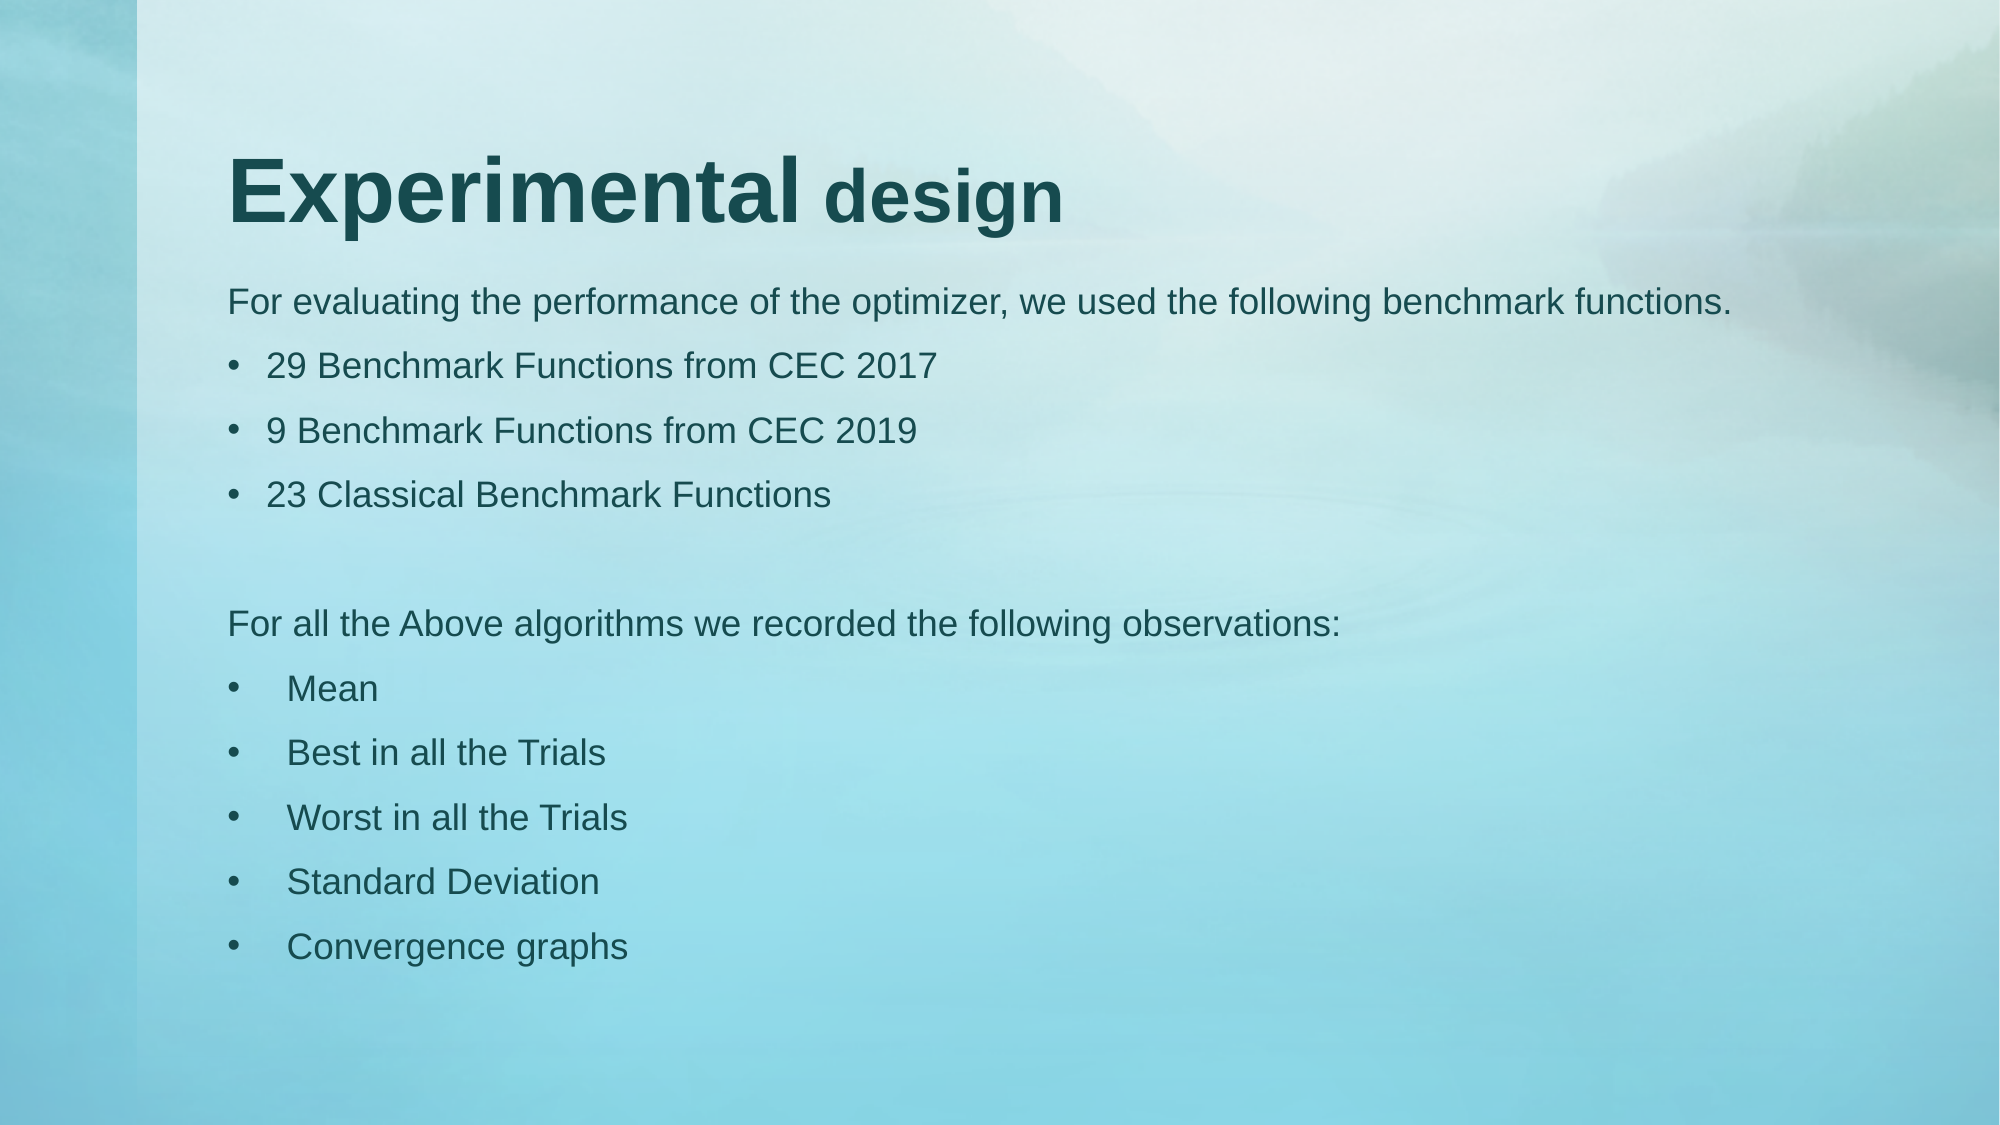

# Experimental design
For evaluating the performance of the optimizer, we used the following benchmark functions.
29 Benchmark Functions from CEC 2017
9 Benchmark Functions from CEC 2019
23 Classical Benchmark Functions

For all the Above algorithms we recorded the following observations:
Mean
Best in all the Trials
Worst in all the Trials
Standard Deviation
Convergence graphs